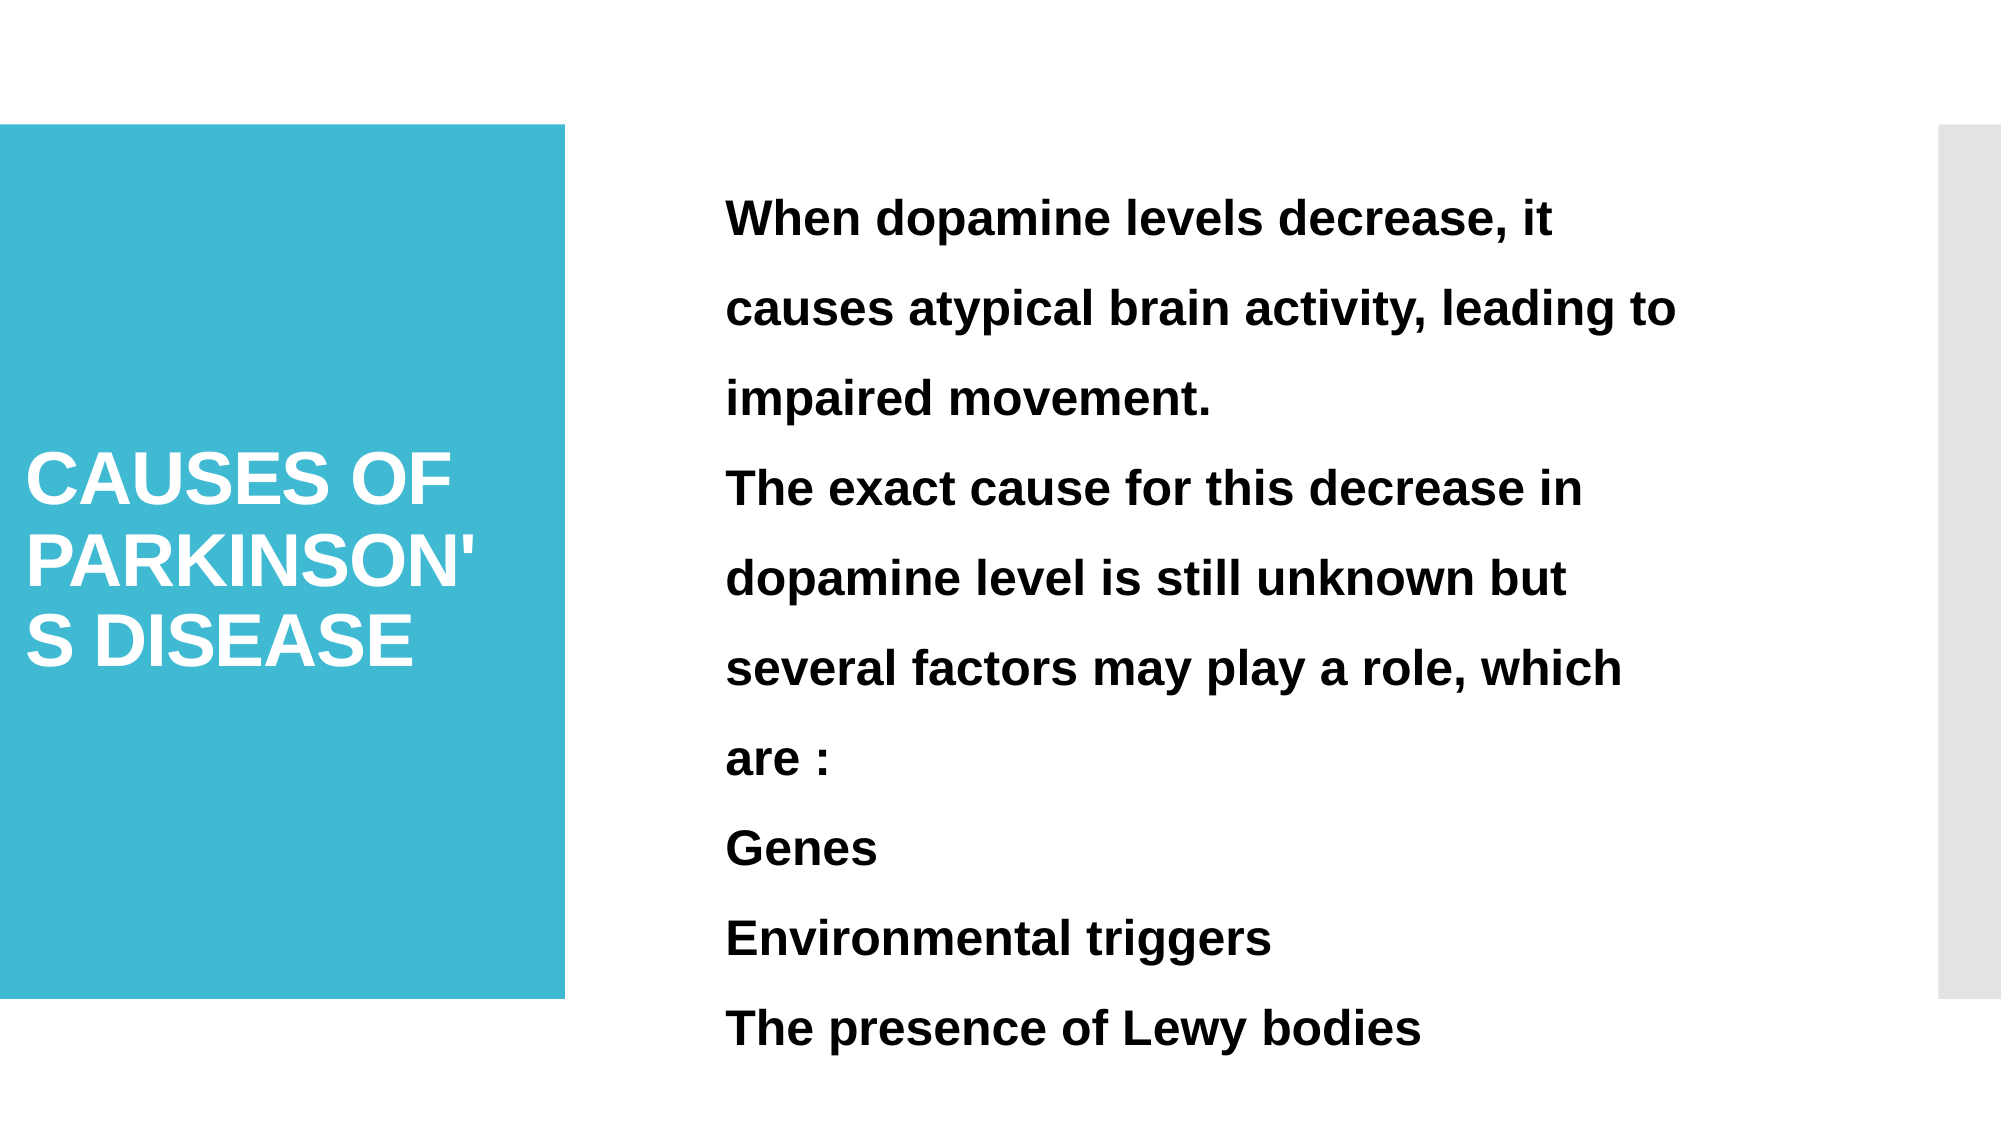

When dopamine levels decrease, it causes atypical brain activity, leading to impaired movement.
The exact cause for this decrease in dopamine level is still unknown but several factors may play a role, which are :
Genes
Environmental triggers
The presence of Lewy bodies
# CAUSES OF PARKINSON'S DISEASE